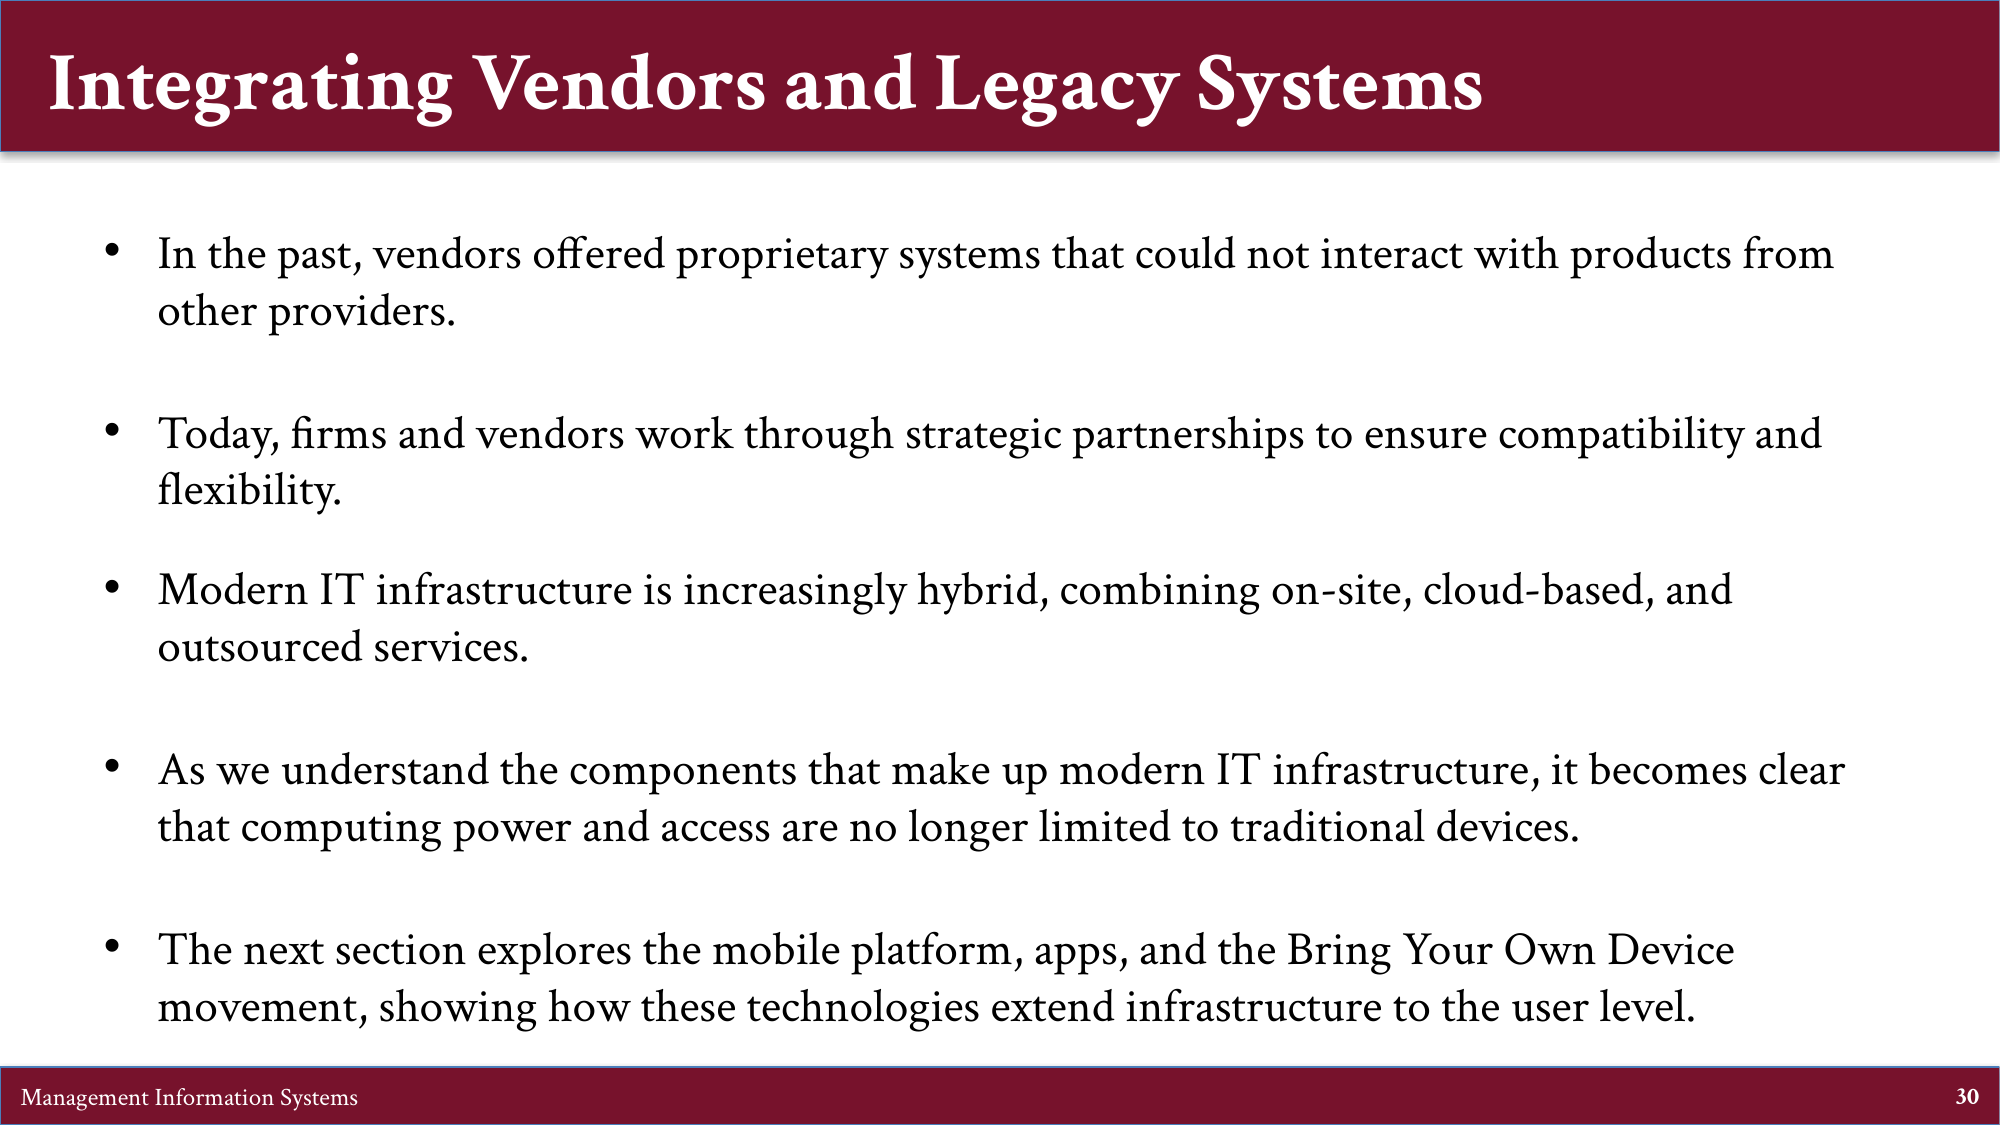

# Integrating Vendors and Legacy Systems
In the past, vendors offered proprietary systems that could not interact with products from other providers.

Today, firms and vendors work through strategic partnerships to ensure compatibility and flexibility.

Modern IT infrastructure is increasingly hybrid, combining on-site, cloud-based, and outsourced services.

As we understand the components that make up modern IT infrastructure, it becomes clear that computing power and access are no longer limited to traditional devices.

The next section explores the mobile platform, apps, and the Bring Your Own Device movement, showing how these technologies extend infrastructure to the user level.

 Management Information Systems
30